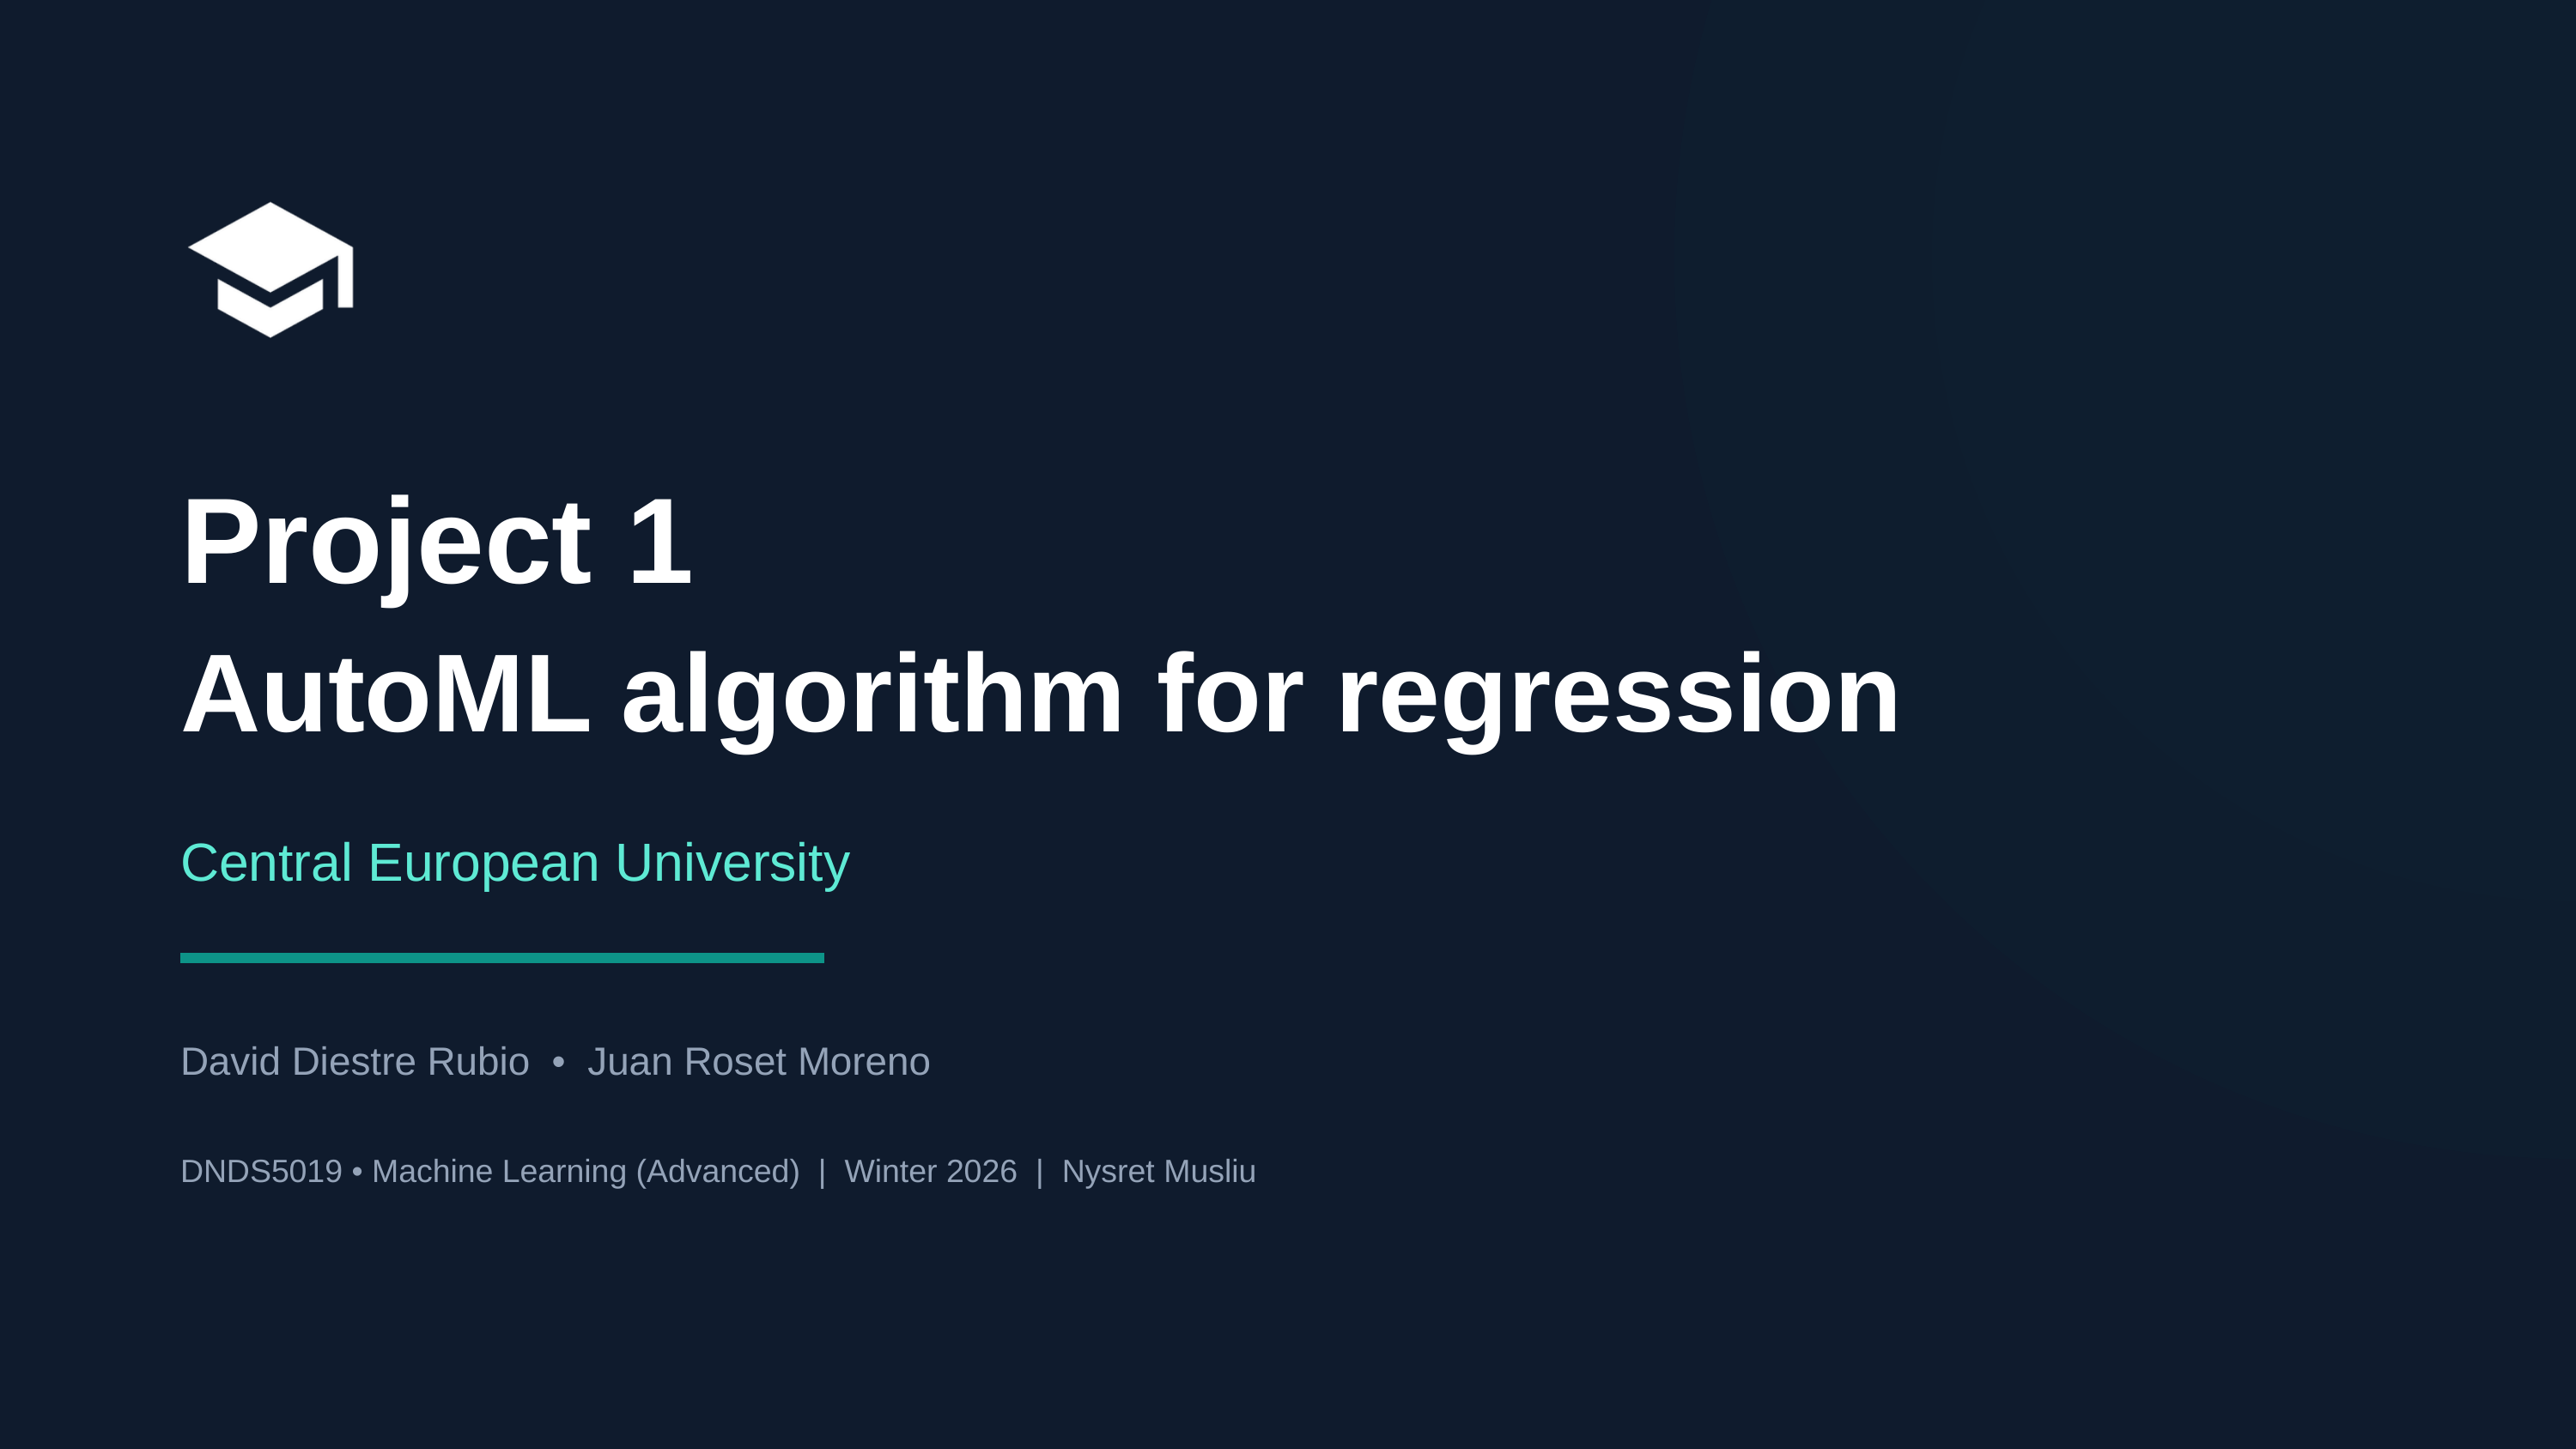

Project 1
AutoML algorithm for regression

Central European University

David Diestre Rubio  •  Juan Roset Moreno

DNDS5019 • Machine Learning (Advanced)  |  Winter 2026  |  Nysret Musliu